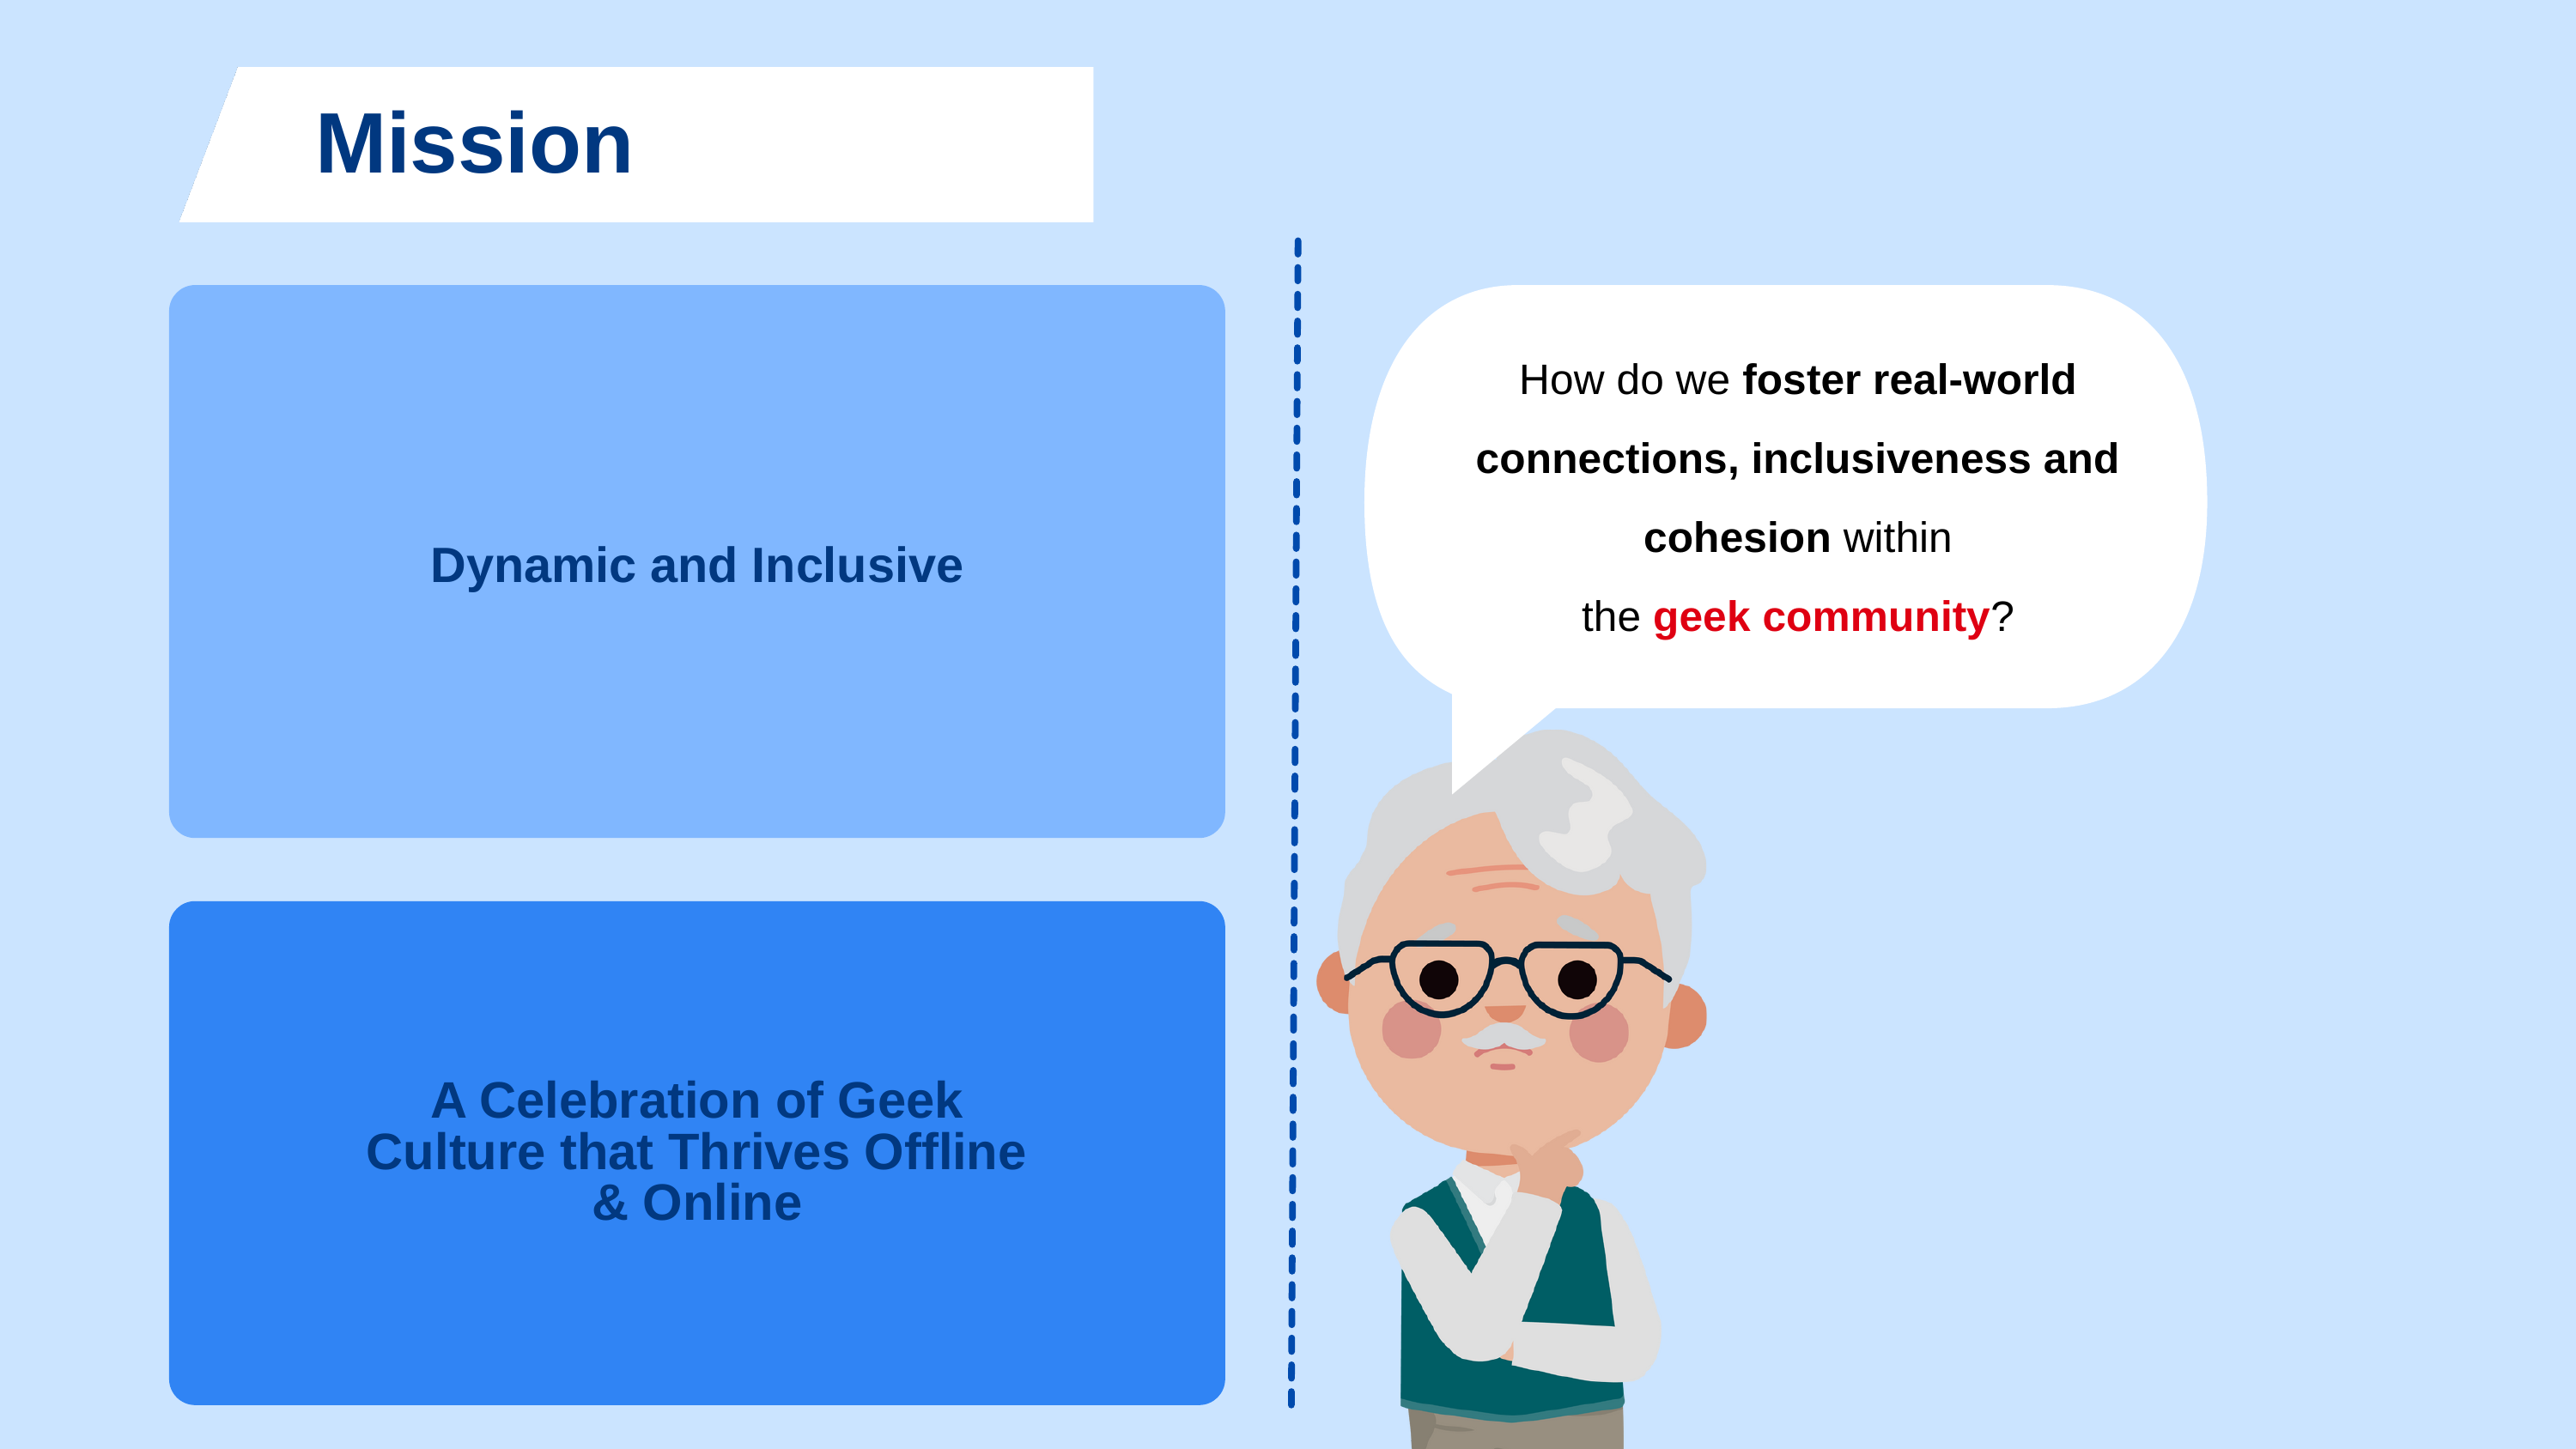

Mission

How do we foster real-world connections, inclusiveness and cohesion within
the geek community?
Dynamic and Inclusive

A Celebration of Geek Culture that Thrives Offline & Online